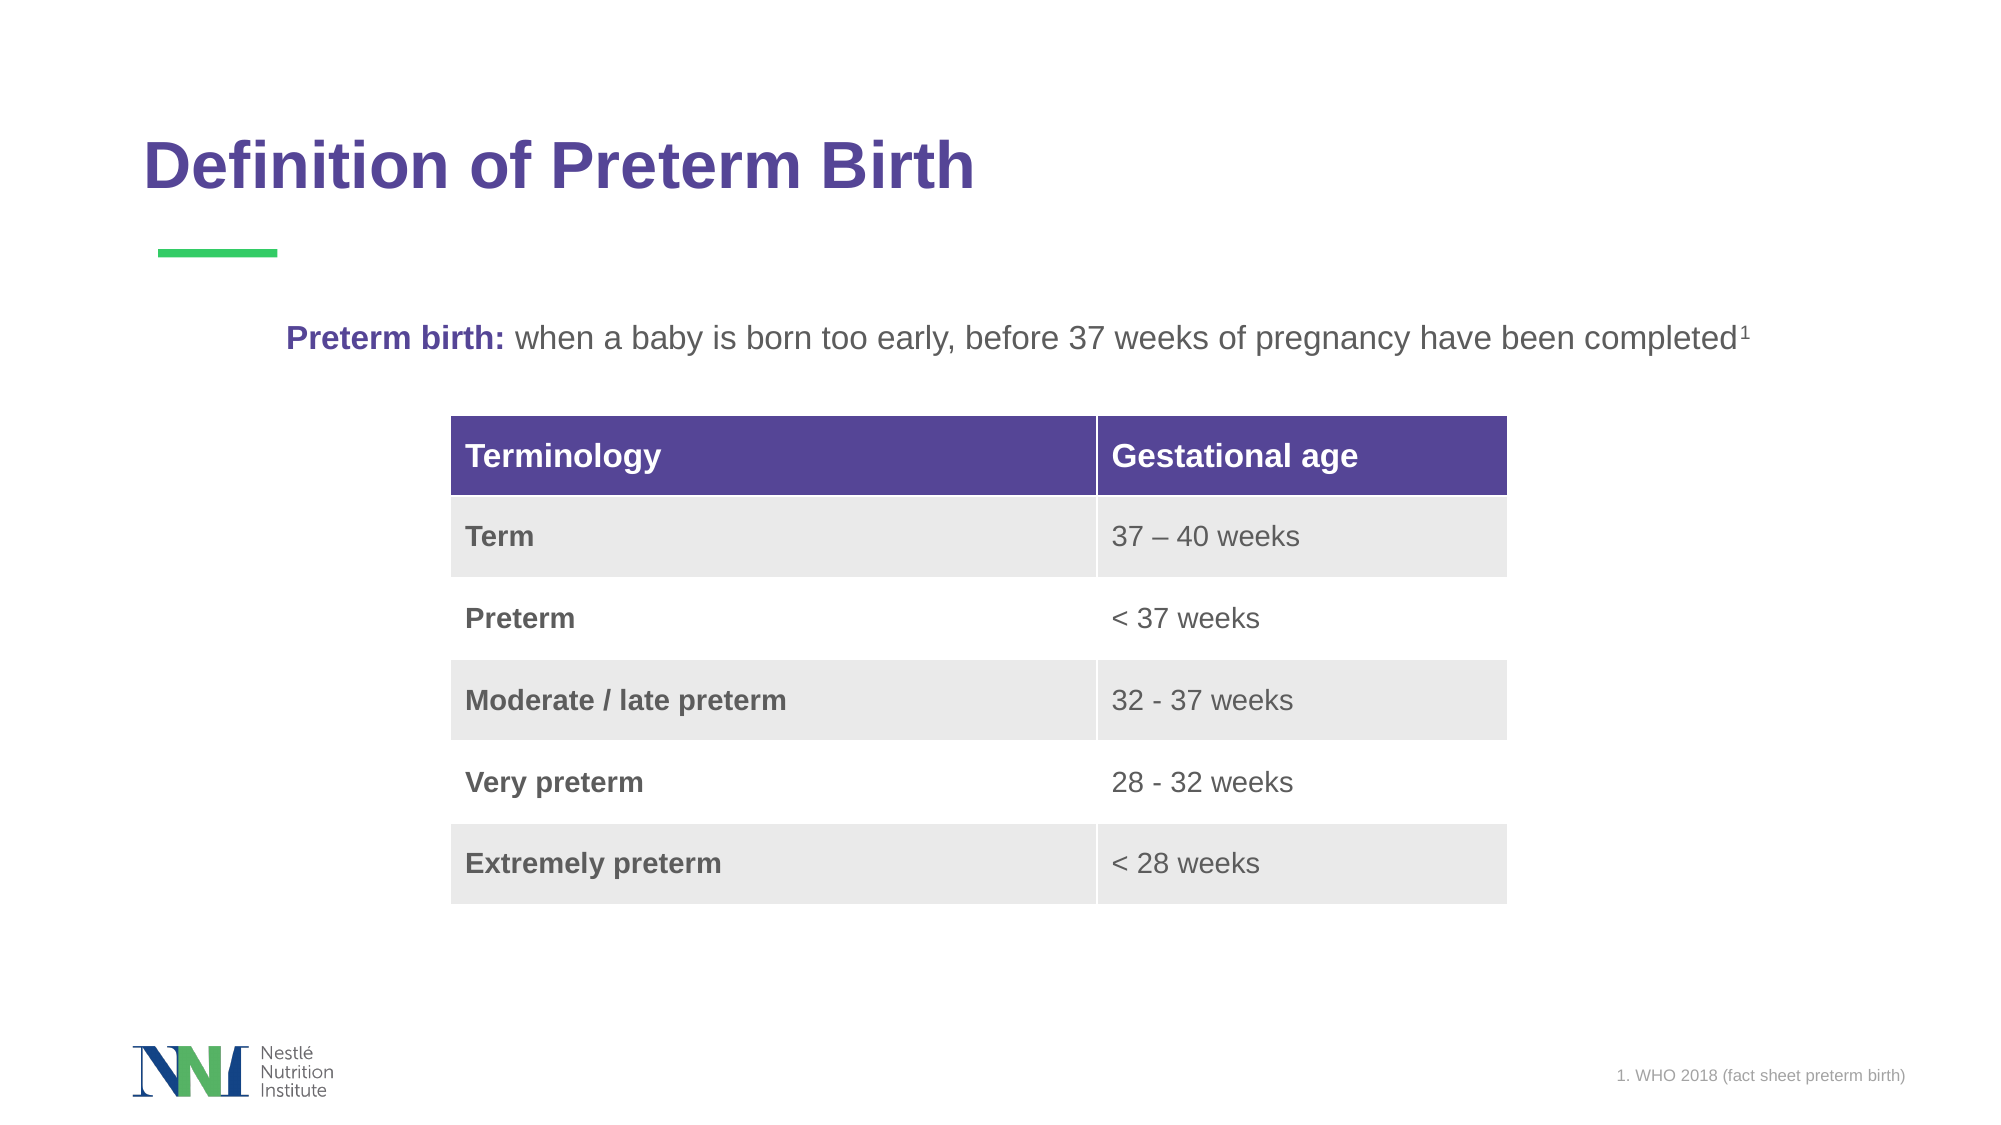

# Definition of Preterm Birth
Preterm birth: when a baby is born too early, before 37 weeks of pregnancy have been completed1
| Terminology | Gestational age |
| --- | --- |
| Term | 37 – 40 weeks |
| Preterm | < 37 weeks |
| Moderate / late preterm | 32 - 37 weeks |
| Very preterm | 28 - 32 weeks |
| Extremely preterm | < 28 weeks |
1. WHO 2018 (fact sheet preterm birth)